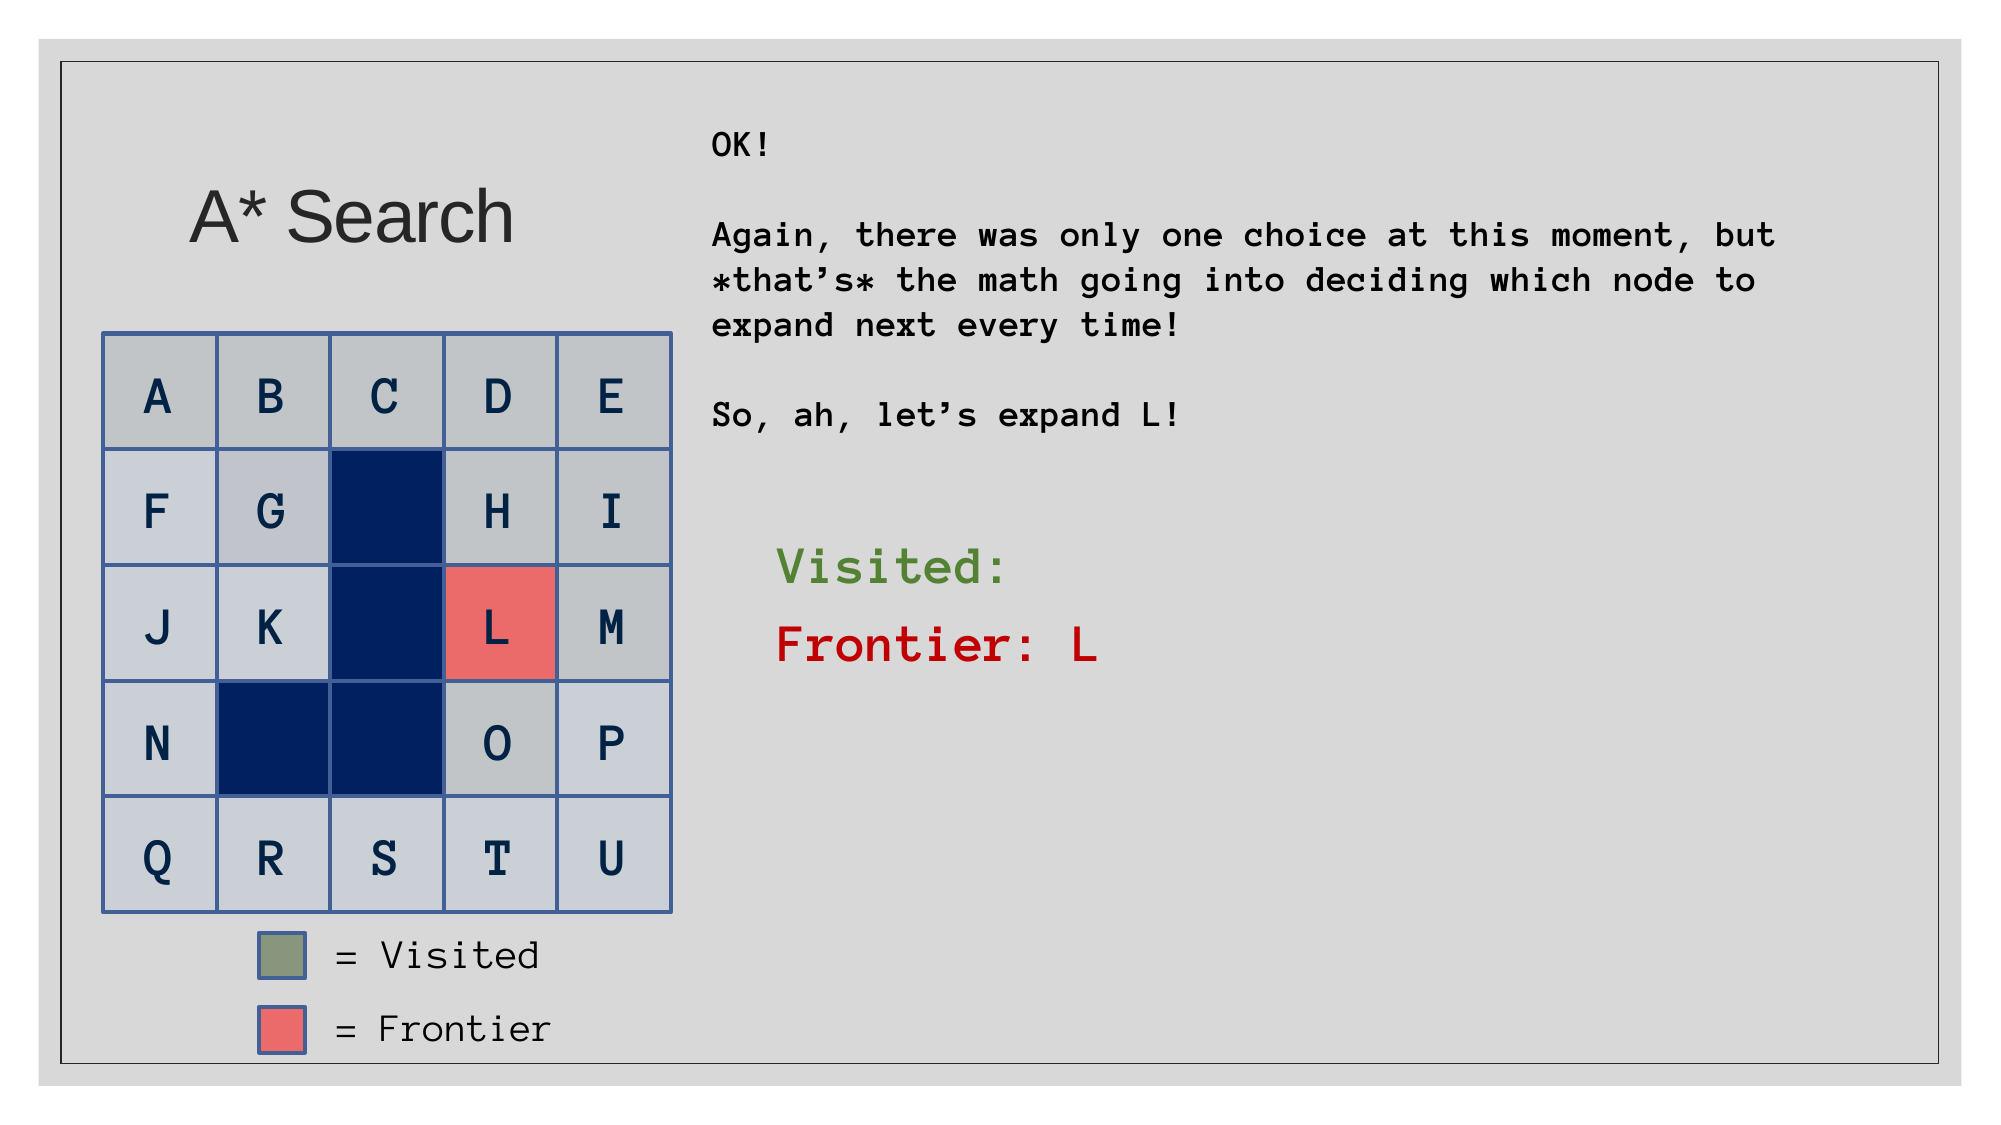

# A* Search
OK!

Again, there was only one choice at this moment, but *that’s* the math going into deciding which node to expand next every time!

So, ah, let’s expand L!

D
E
A
B
C
H
I
F
G

L
M
J
K

O
P
N

T
U
Q
R
S

Visited:
Frontier: L
= Visited

= Frontier